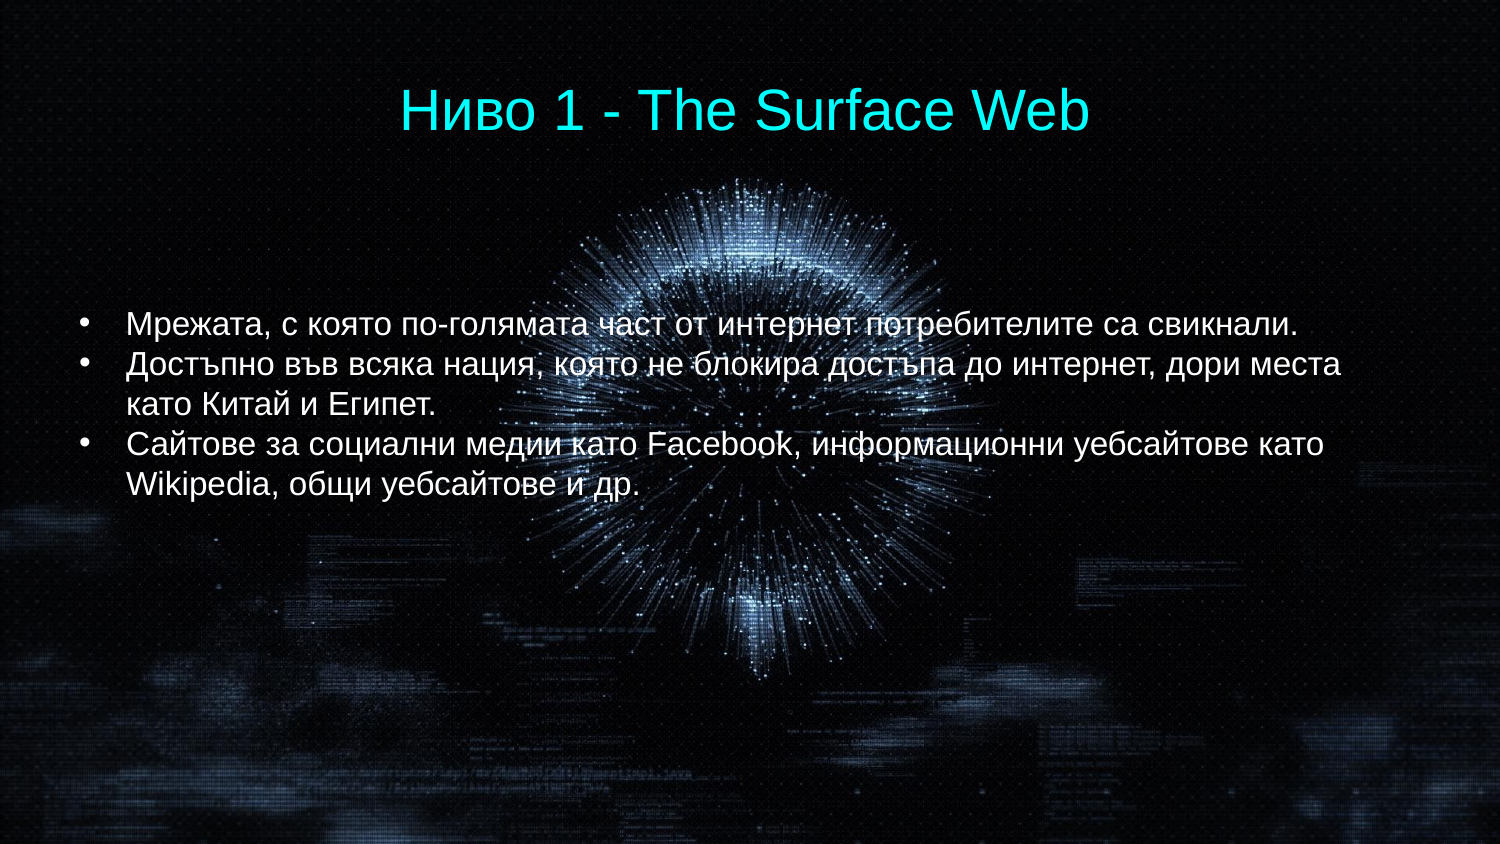

# Ниво 1 - The Surface Web
Мрежата, с която по-голямата част от интернет потребителите са свикнали.
Достъпно във всяка нация, която не блокира достъпа до интернет, дори места като Китай и Египет.
Сайтове за социални медии като Facebook, информационни уебсайтове като Wikipedia, общи уебсайтове и др.